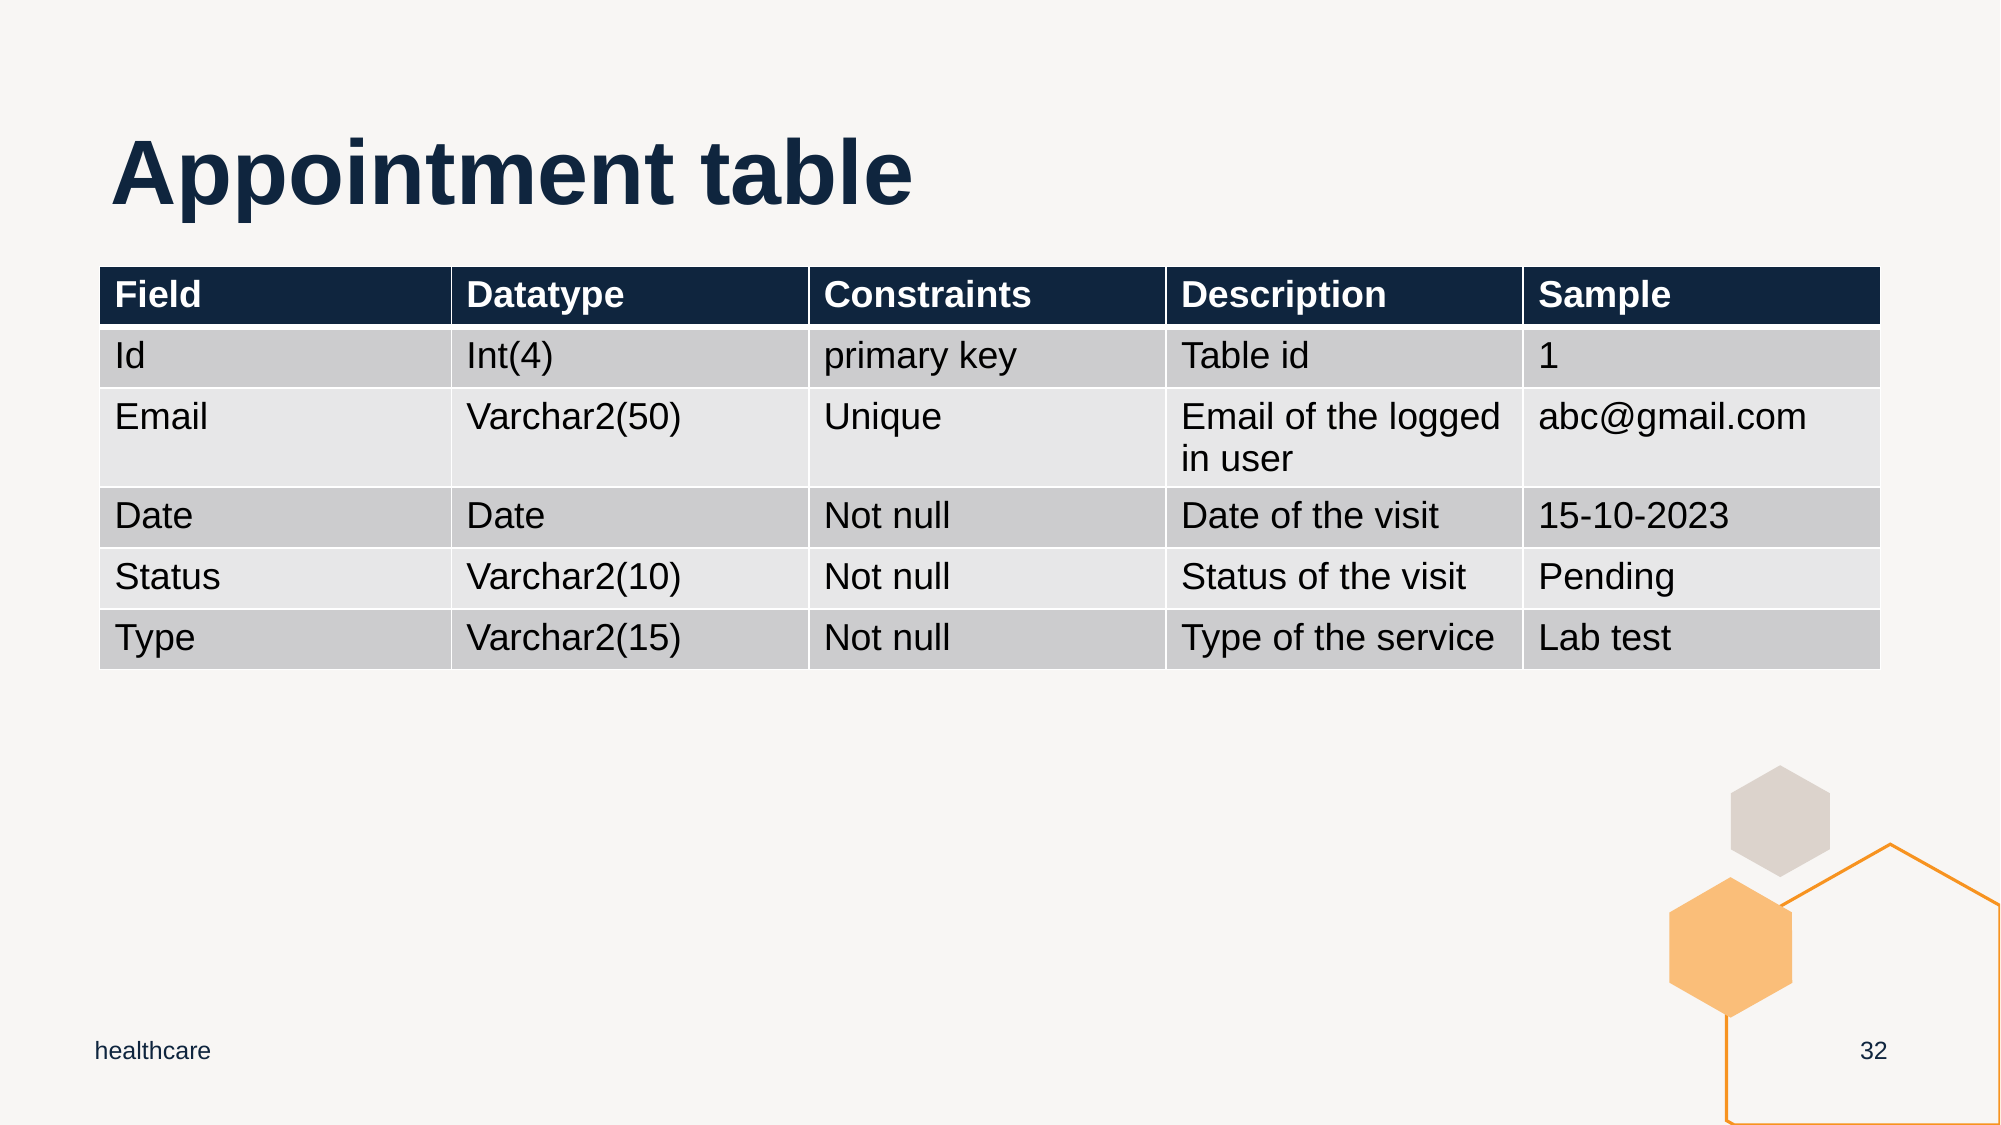

# Appointment table
| Field | Datatype | Constraints | Description | Sample |
| --- | --- | --- | --- | --- |
| Id | Int(4) | primary key | Table id | 1 |
| Email | Varchar2(50) | Unique | Email of the logged in user | abc@gmail.com |
| Date | Date | Not null | Date of the visit | 15-10-2023 |
| Status | Varchar2(10) | Not null | Status of the visit | Pending |
| Type | Varchar2(15) | Not null | Type of the service | Lab test |
healthcare
32